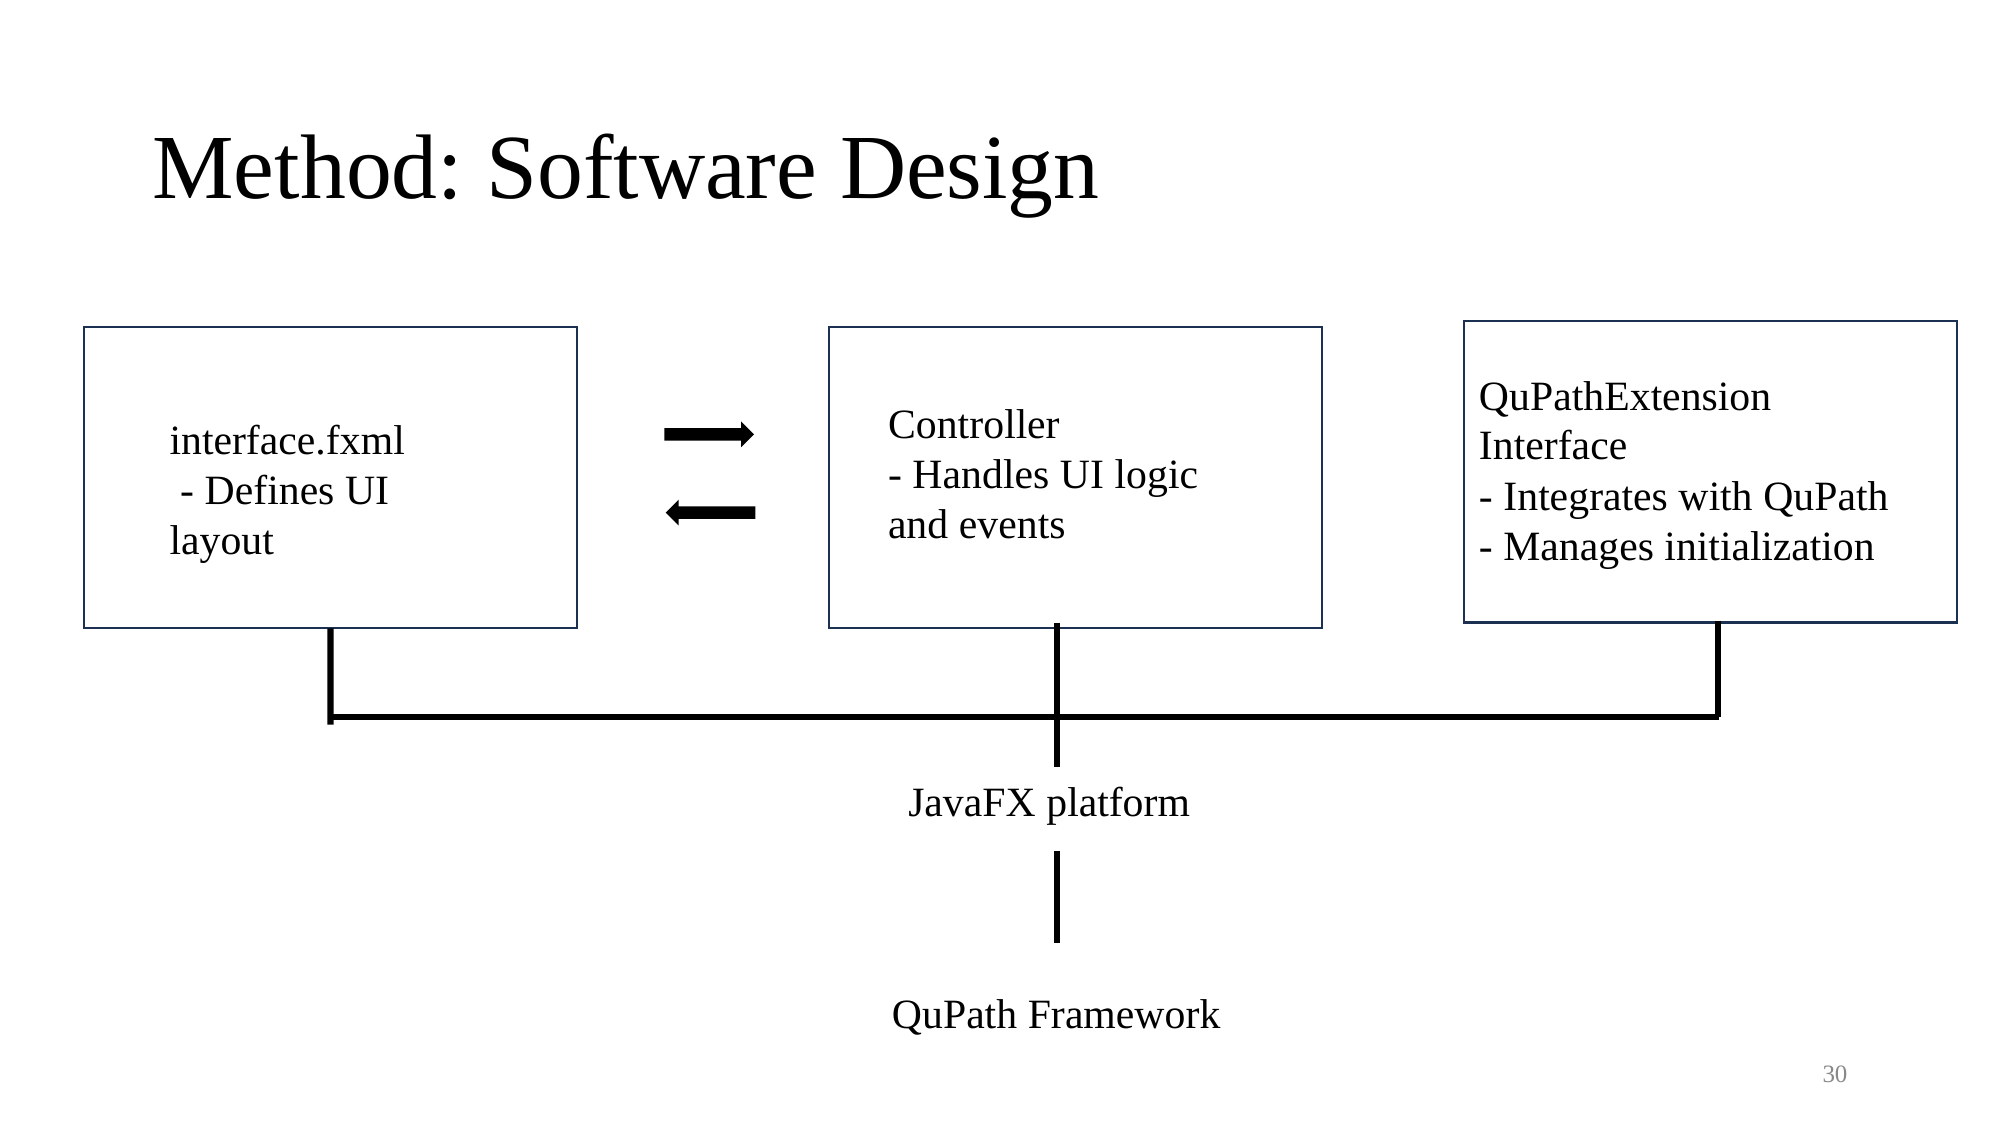

# Method: Software Design

QuPathExtension Interface
- Integrates with QuPath
- Manages initialization
Controller
- Handles UI logic and events
interface.fxml
 - Defines UI layout

JavaFX platform
QuPath Framework

30